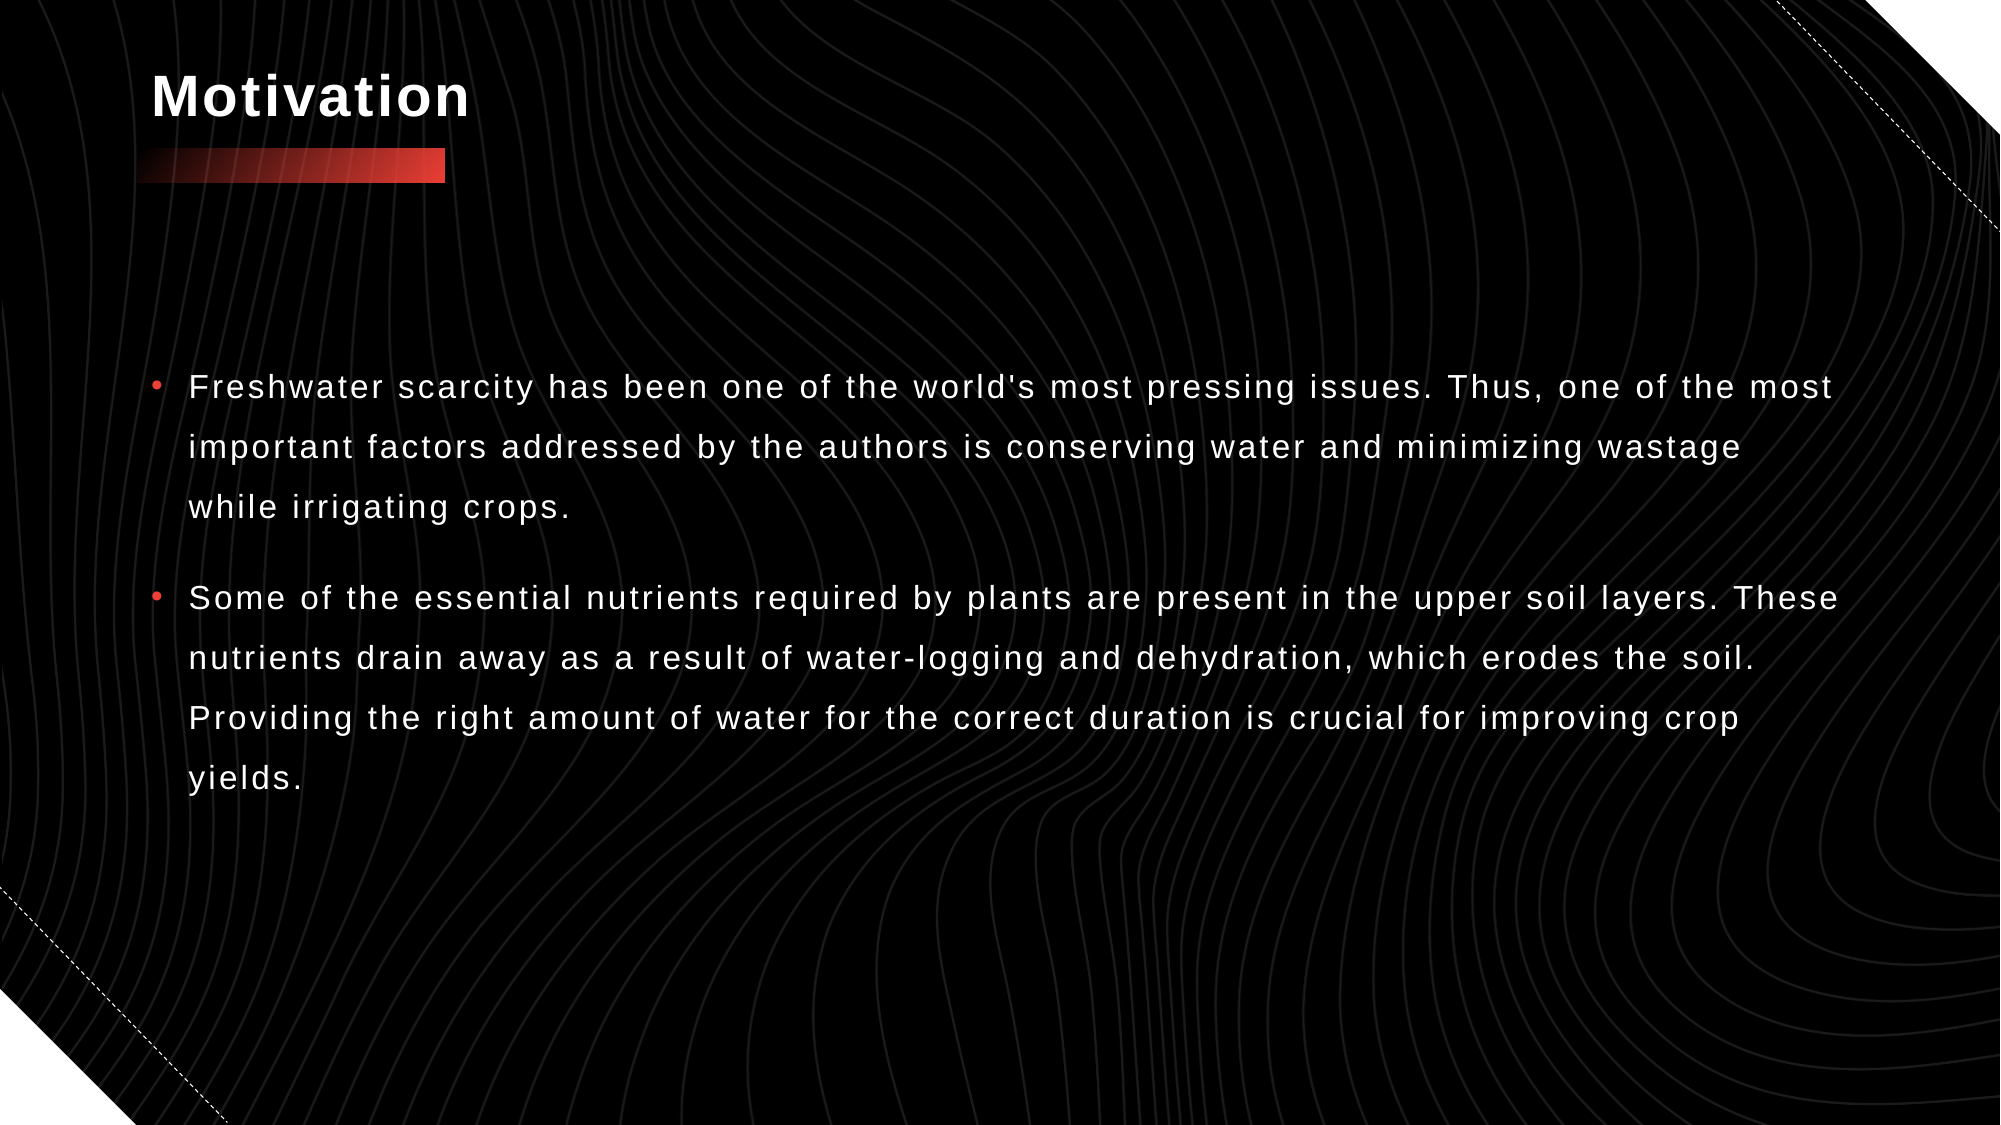

# Motivation
Freshwater scarcity has been one of the world's most pressing issues. Thus, one of the most important factors addressed by the authors is conserving water and minimizing wastage while irrigating crops.
Some of the essential nutrients required by plants are present in the upper soil layers. These nutrients drain away as a result of water-logging and dehydration, which erodes the soil. Providing the right amount of water for the correct duration is crucial for improving crop yields.